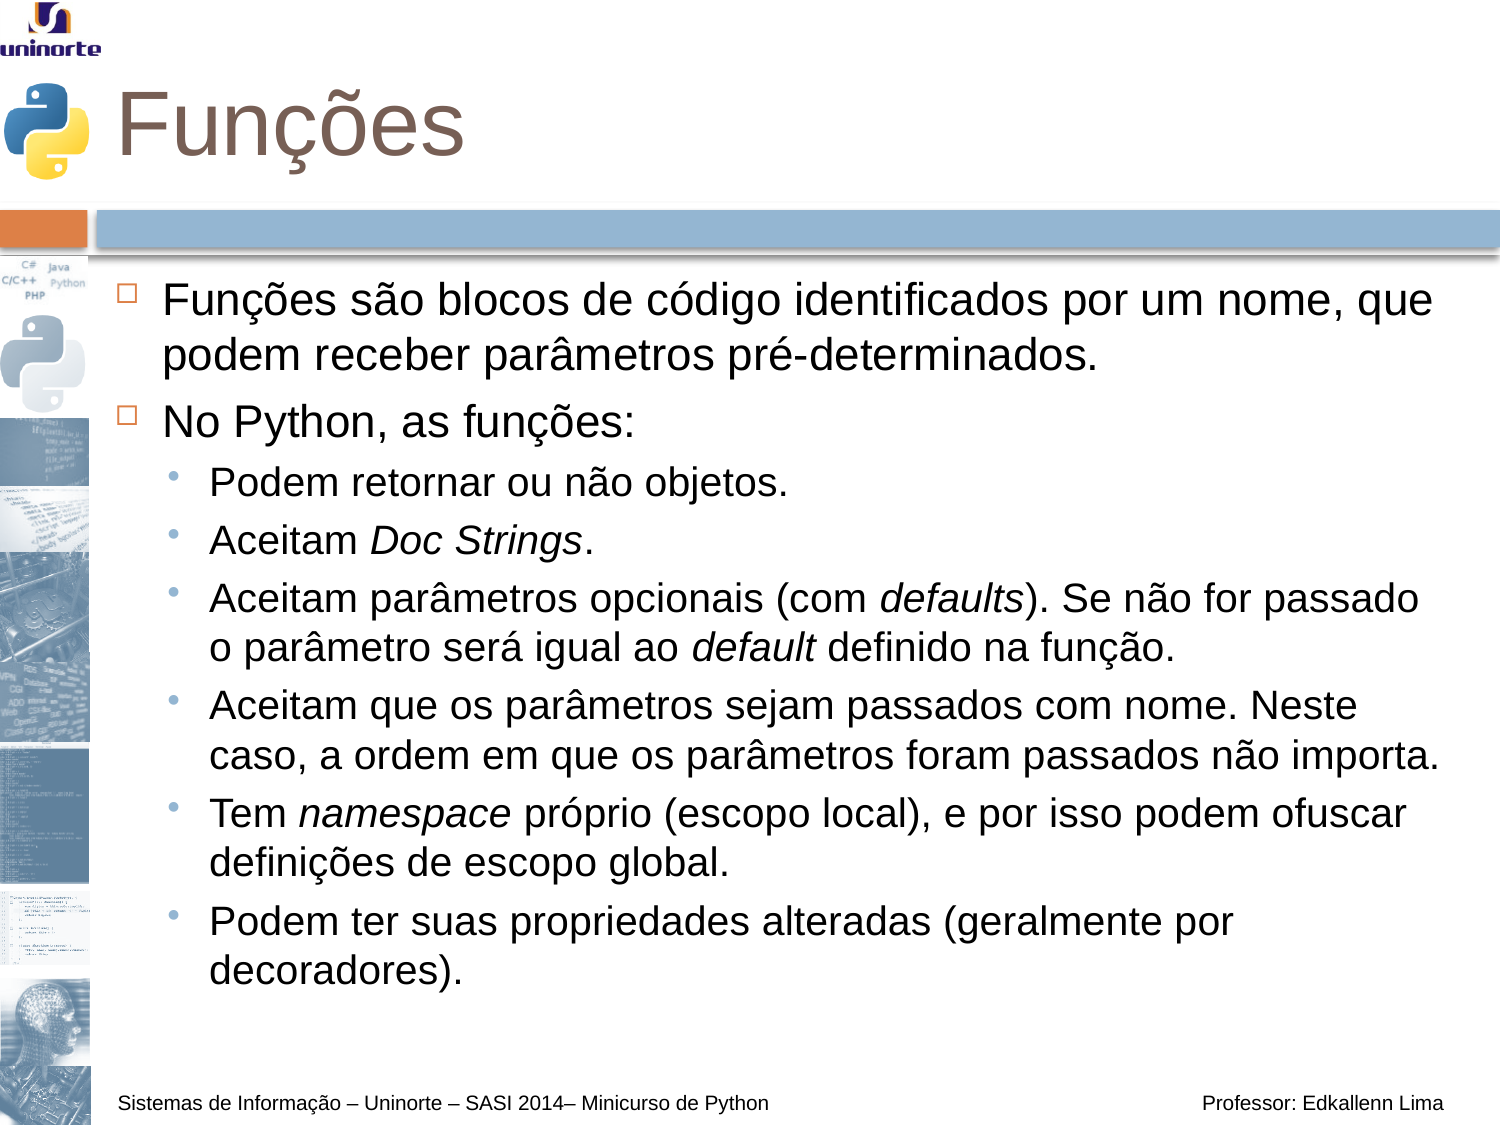

# Funções
Funções são blocos de código identificados por um nome, que podem receber parâmetros pré-determinados.
No Python, as funções:
Podem retornar ou não objetos.
Aceitam Doc Strings.
Aceitam parâmetros opcionais (com defaults). Se não for passado o parâmetro será igual ao default definido na função.
Aceitam que os parâmetros sejam passados com nome. Neste caso, a ordem em que os parâmetros foram passados não importa.
Tem namespace próprio (escopo local), e por isso podem ofuscar definições de escopo global.
Podem ter suas propriedades alteradas (geralmente por decoradores).